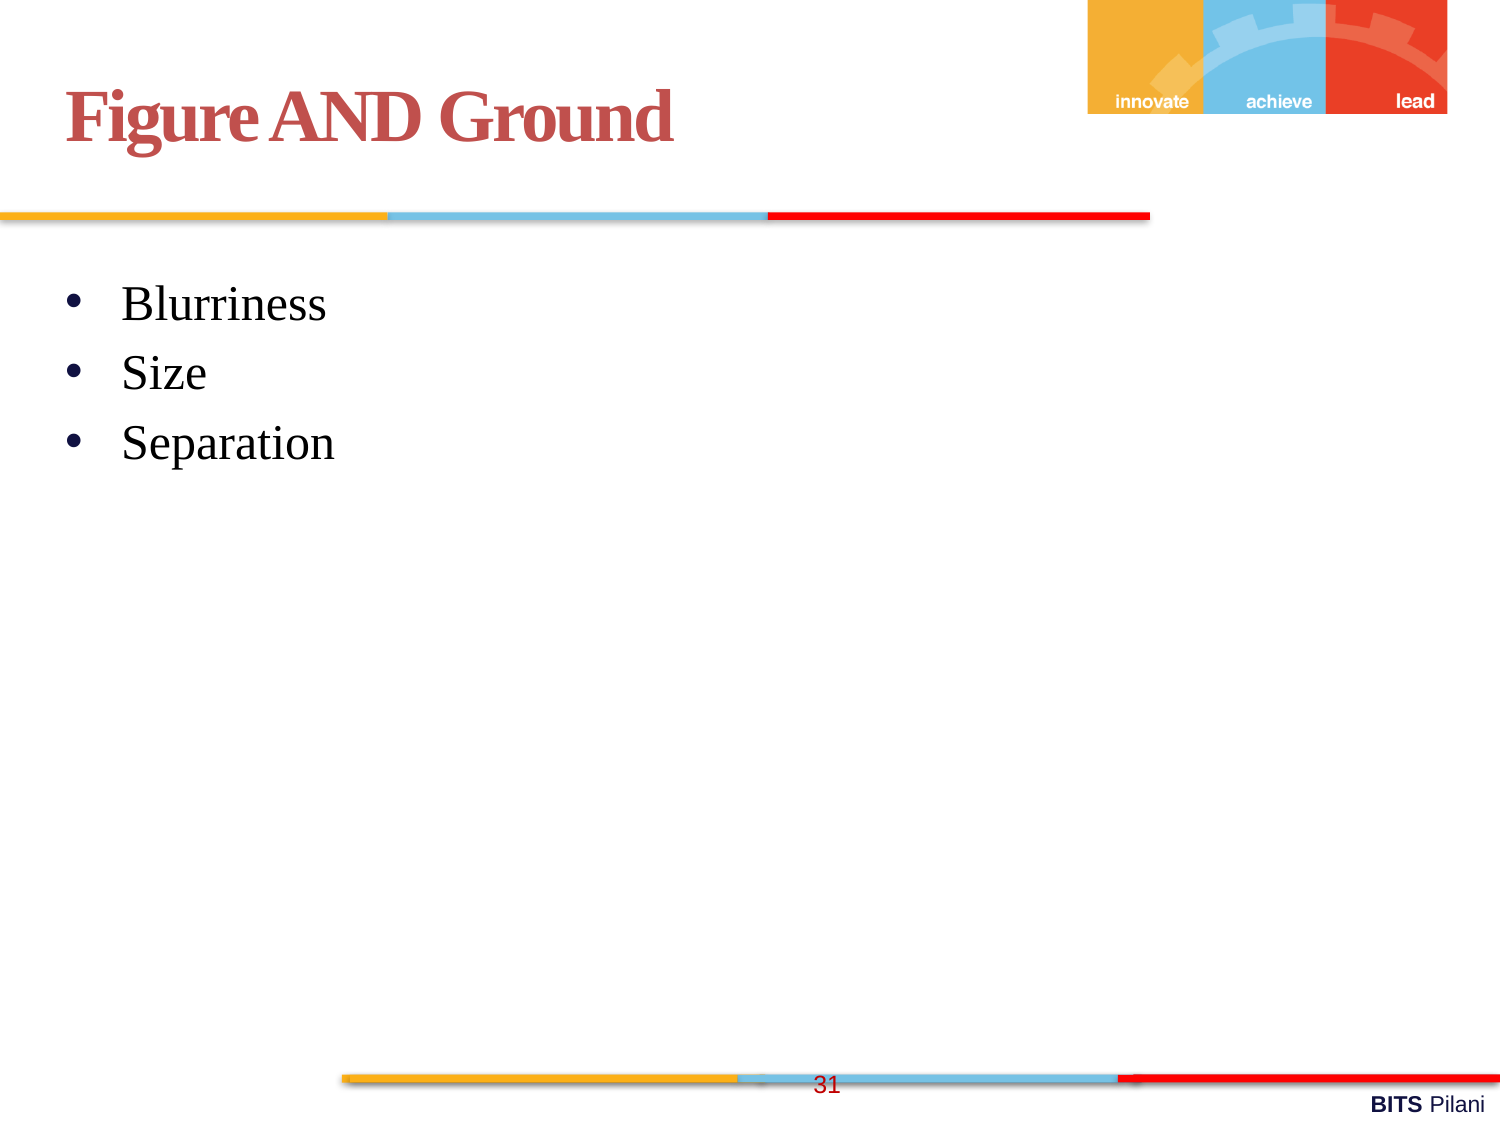

Figure AND Ground
Blurriness
Size
Separation
31